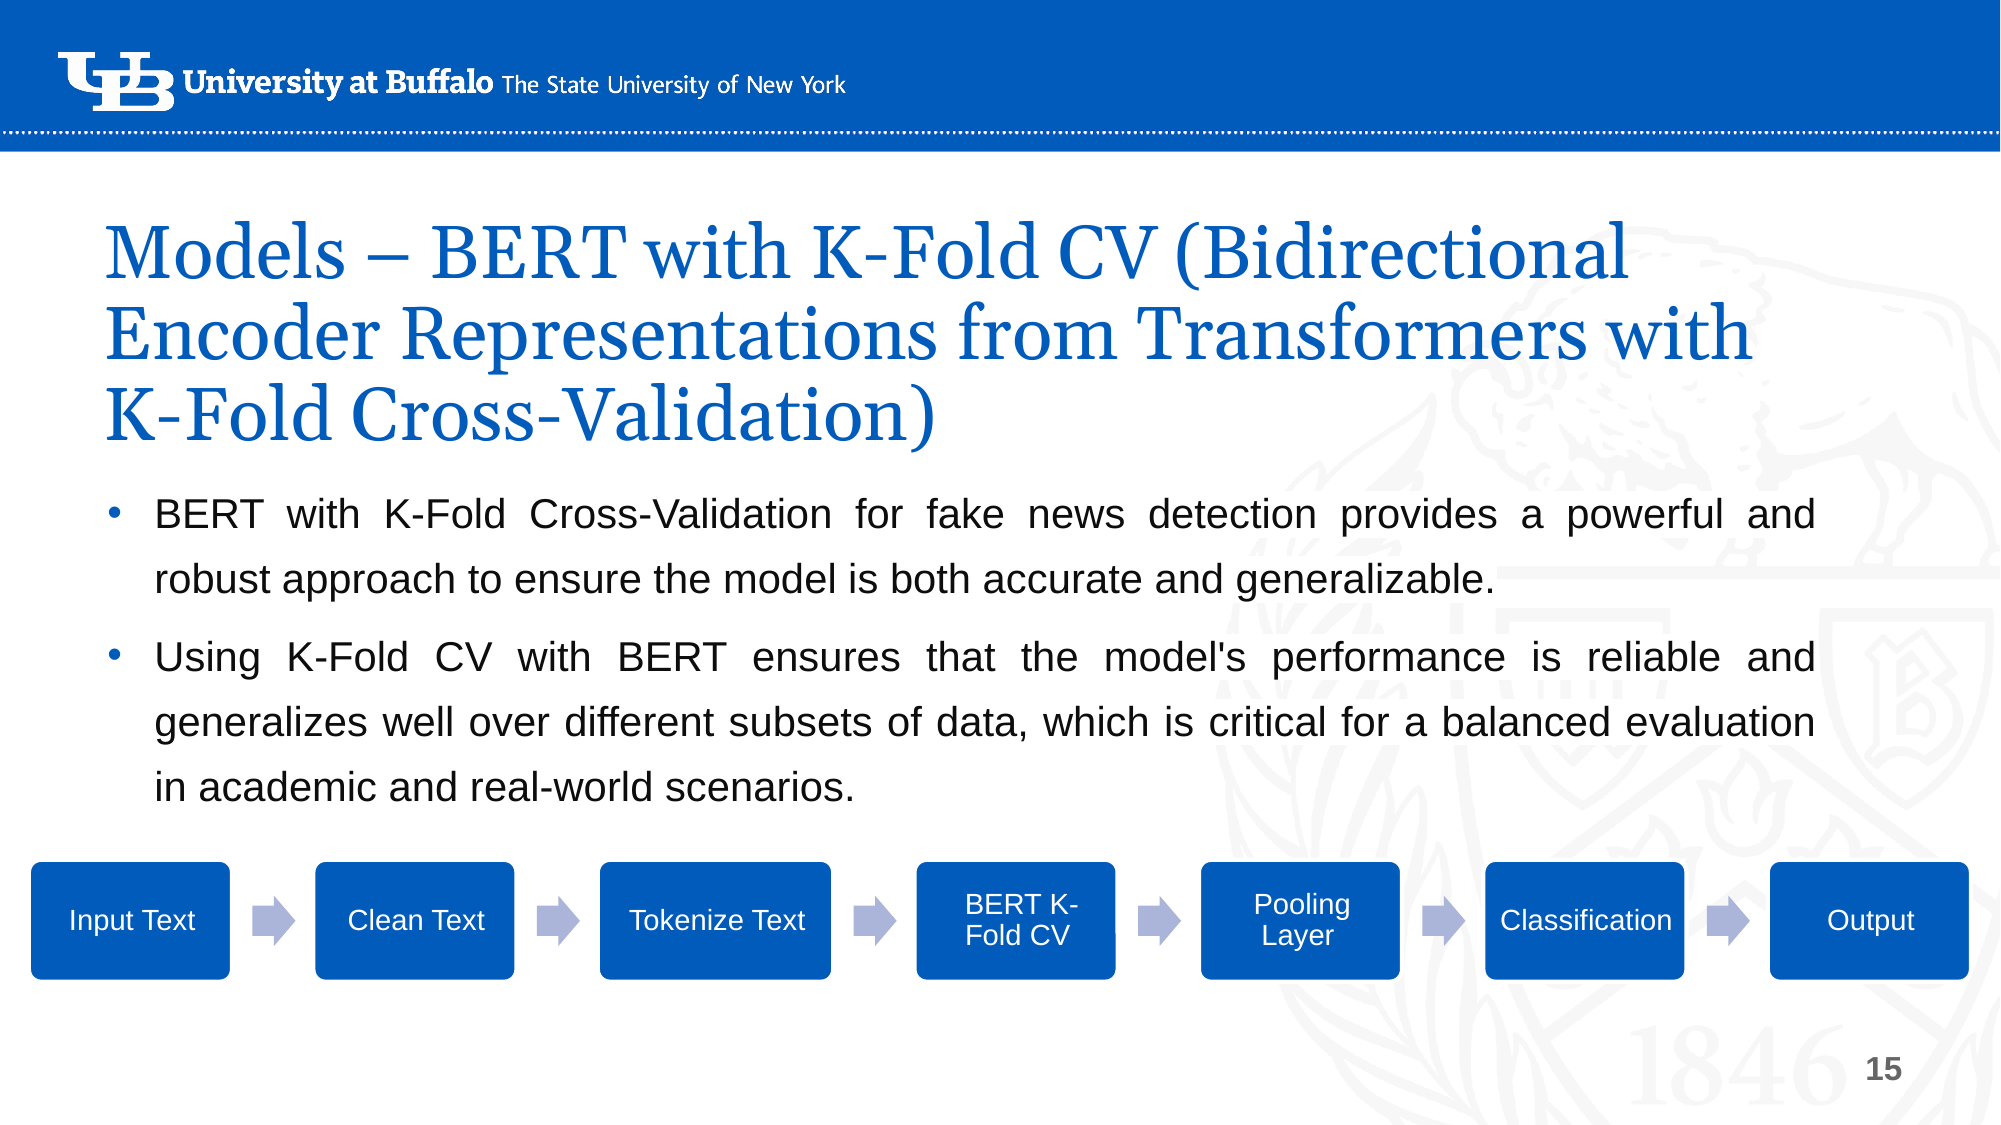

# Models – BERT with K-Fold CV (Bidirectional Encoder Representations from Transformers with K-Fold Cross-Validation)
BERT with K-Fold Cross-Validation for fake news detection provides a powerful and robust approach to ensure the model is both accurate and generalizable.
Using K-Fold CV with BERT ensures that the model's performance is reliable and generalizes well over different subsets of data, which is critical for a balanced evaluation in academic and real-world scenarios.
 Input Text

Clean Text

Tokenize Text

 BERT K-Fold CV

Pooling Layer

Classification

Output
15